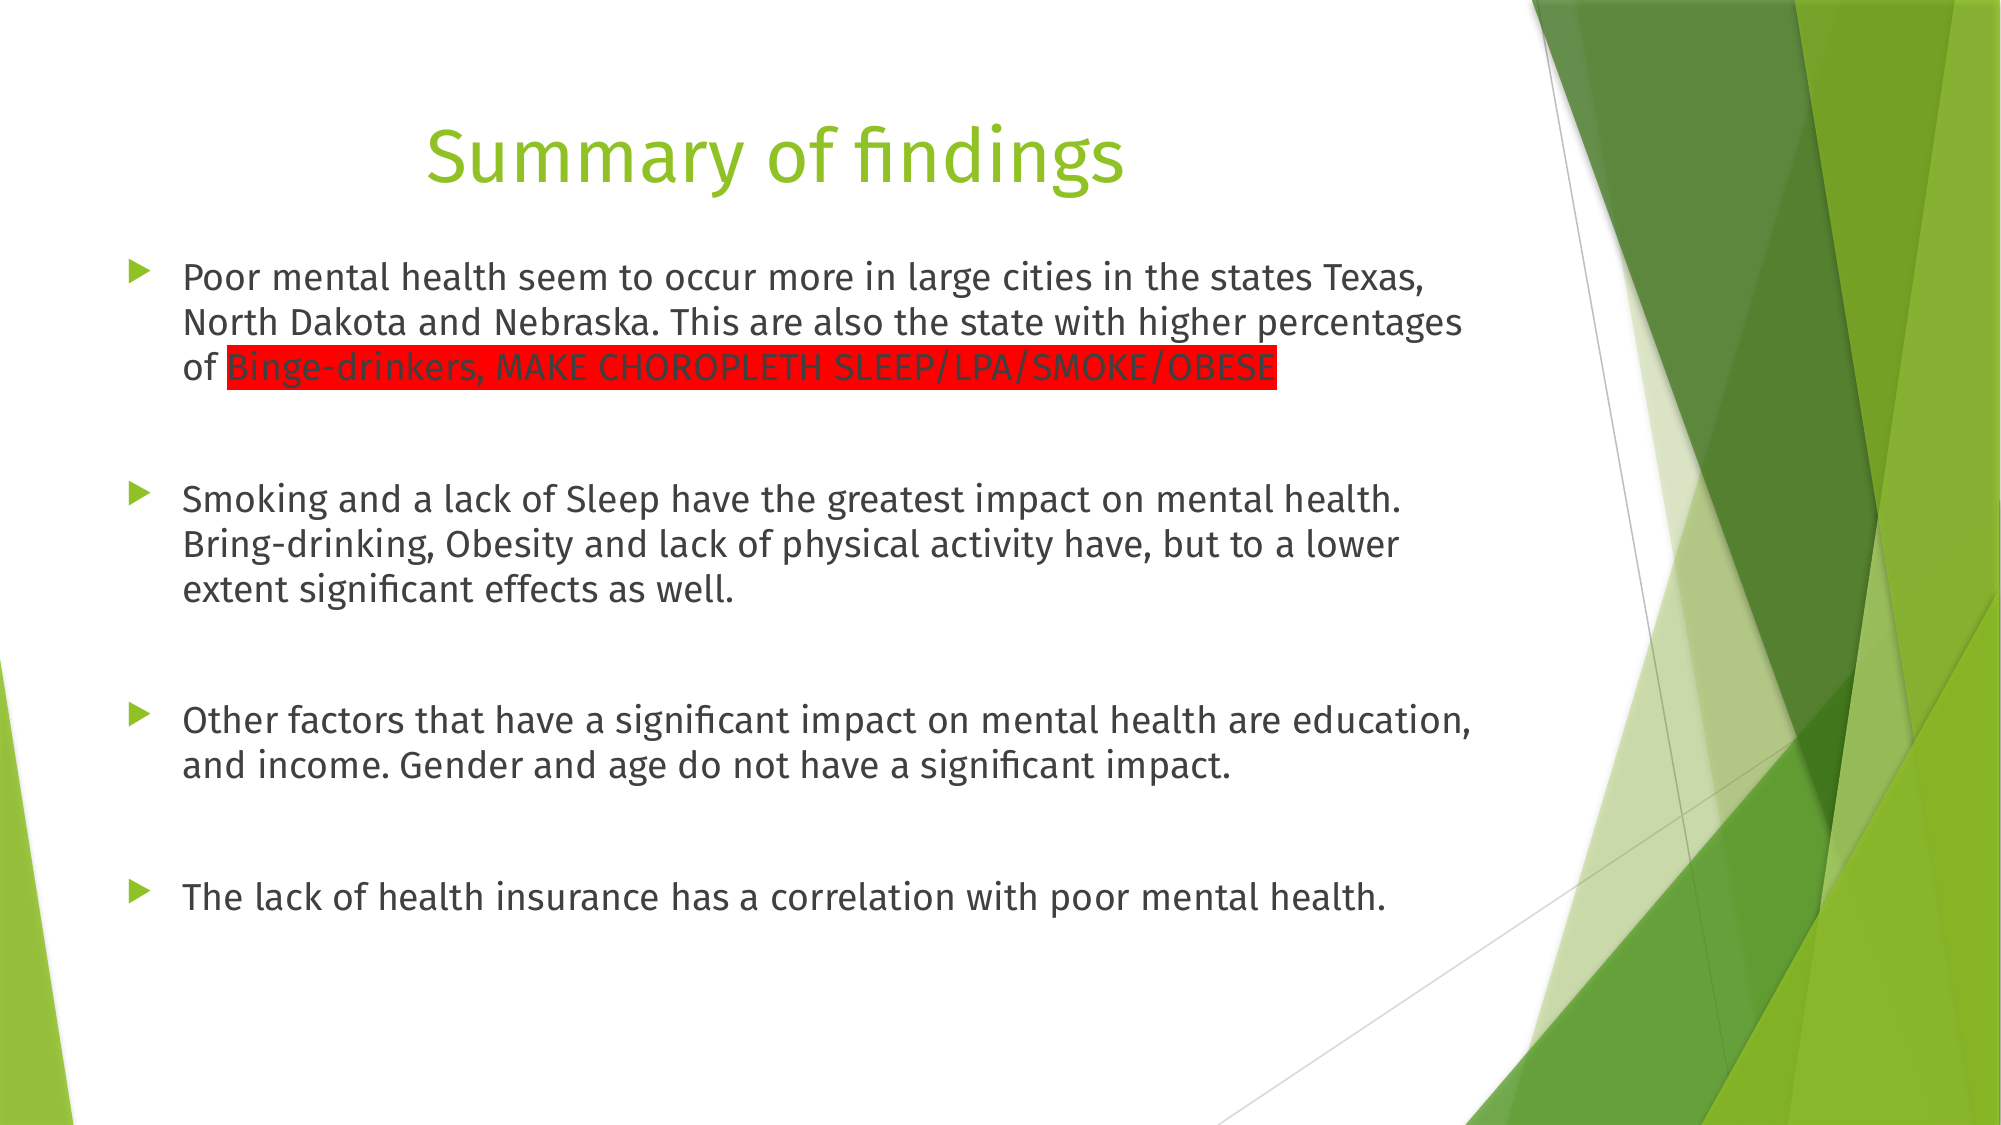

# Summary of findings
Poor mental health seem to occur more in large cities in the states Texas, North Dakota and Nebraska. This are also the state with higher percentages of Binge-drinkers, MAKE CHOROPLETH SLEEP/LPA/SMOKE/OBESE

Smoking and a lack of Sleep have the greatest impact on mental health. Bring-drinking, Obesity and lack of physical activity have, but to a lower extent significant effects as well.

Other factors that have a significant impact on mental health are education, and income. Gender and age do not have a significant impact.

The lack of health insurance has a correlation with poor mental health.